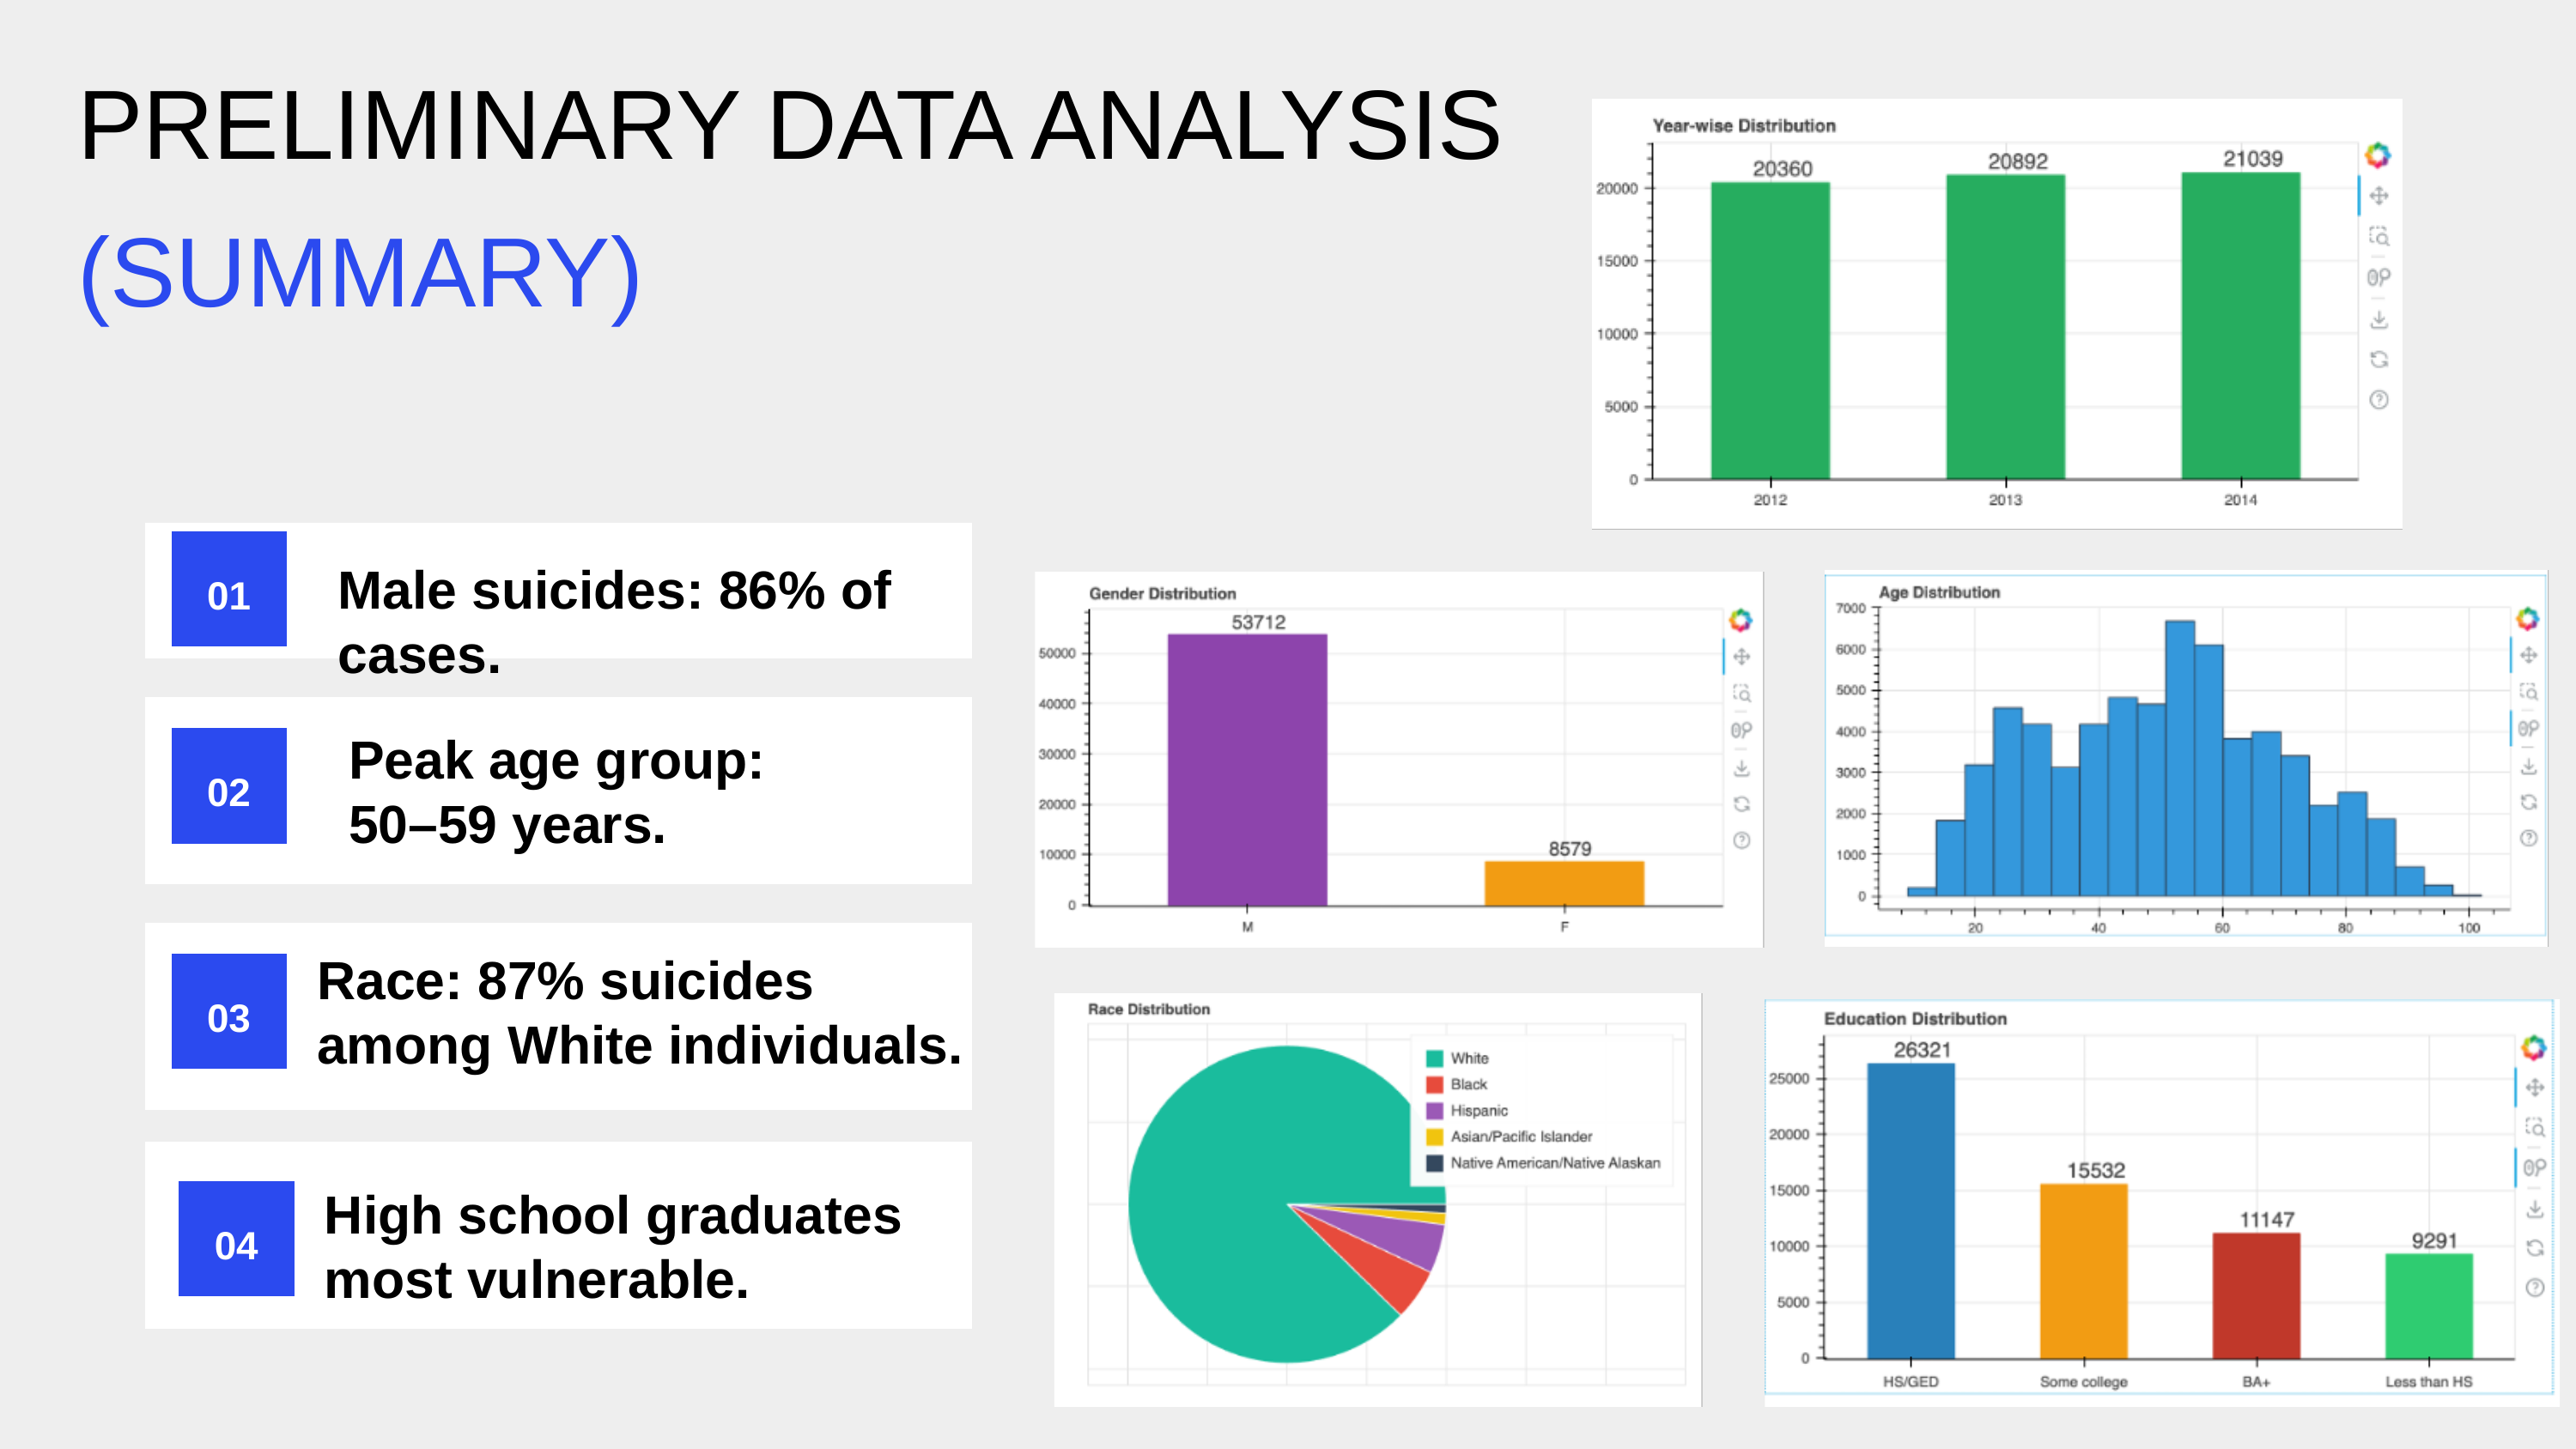

PRELIMINARY DATA ANALYSIS
(SUMMARY)

Male suicides: 86% of cases.
01

Peak age group: 50–59 years.

02

Race: 87% suicides among White individuals.

03

High school graduates most vulnerable.

04